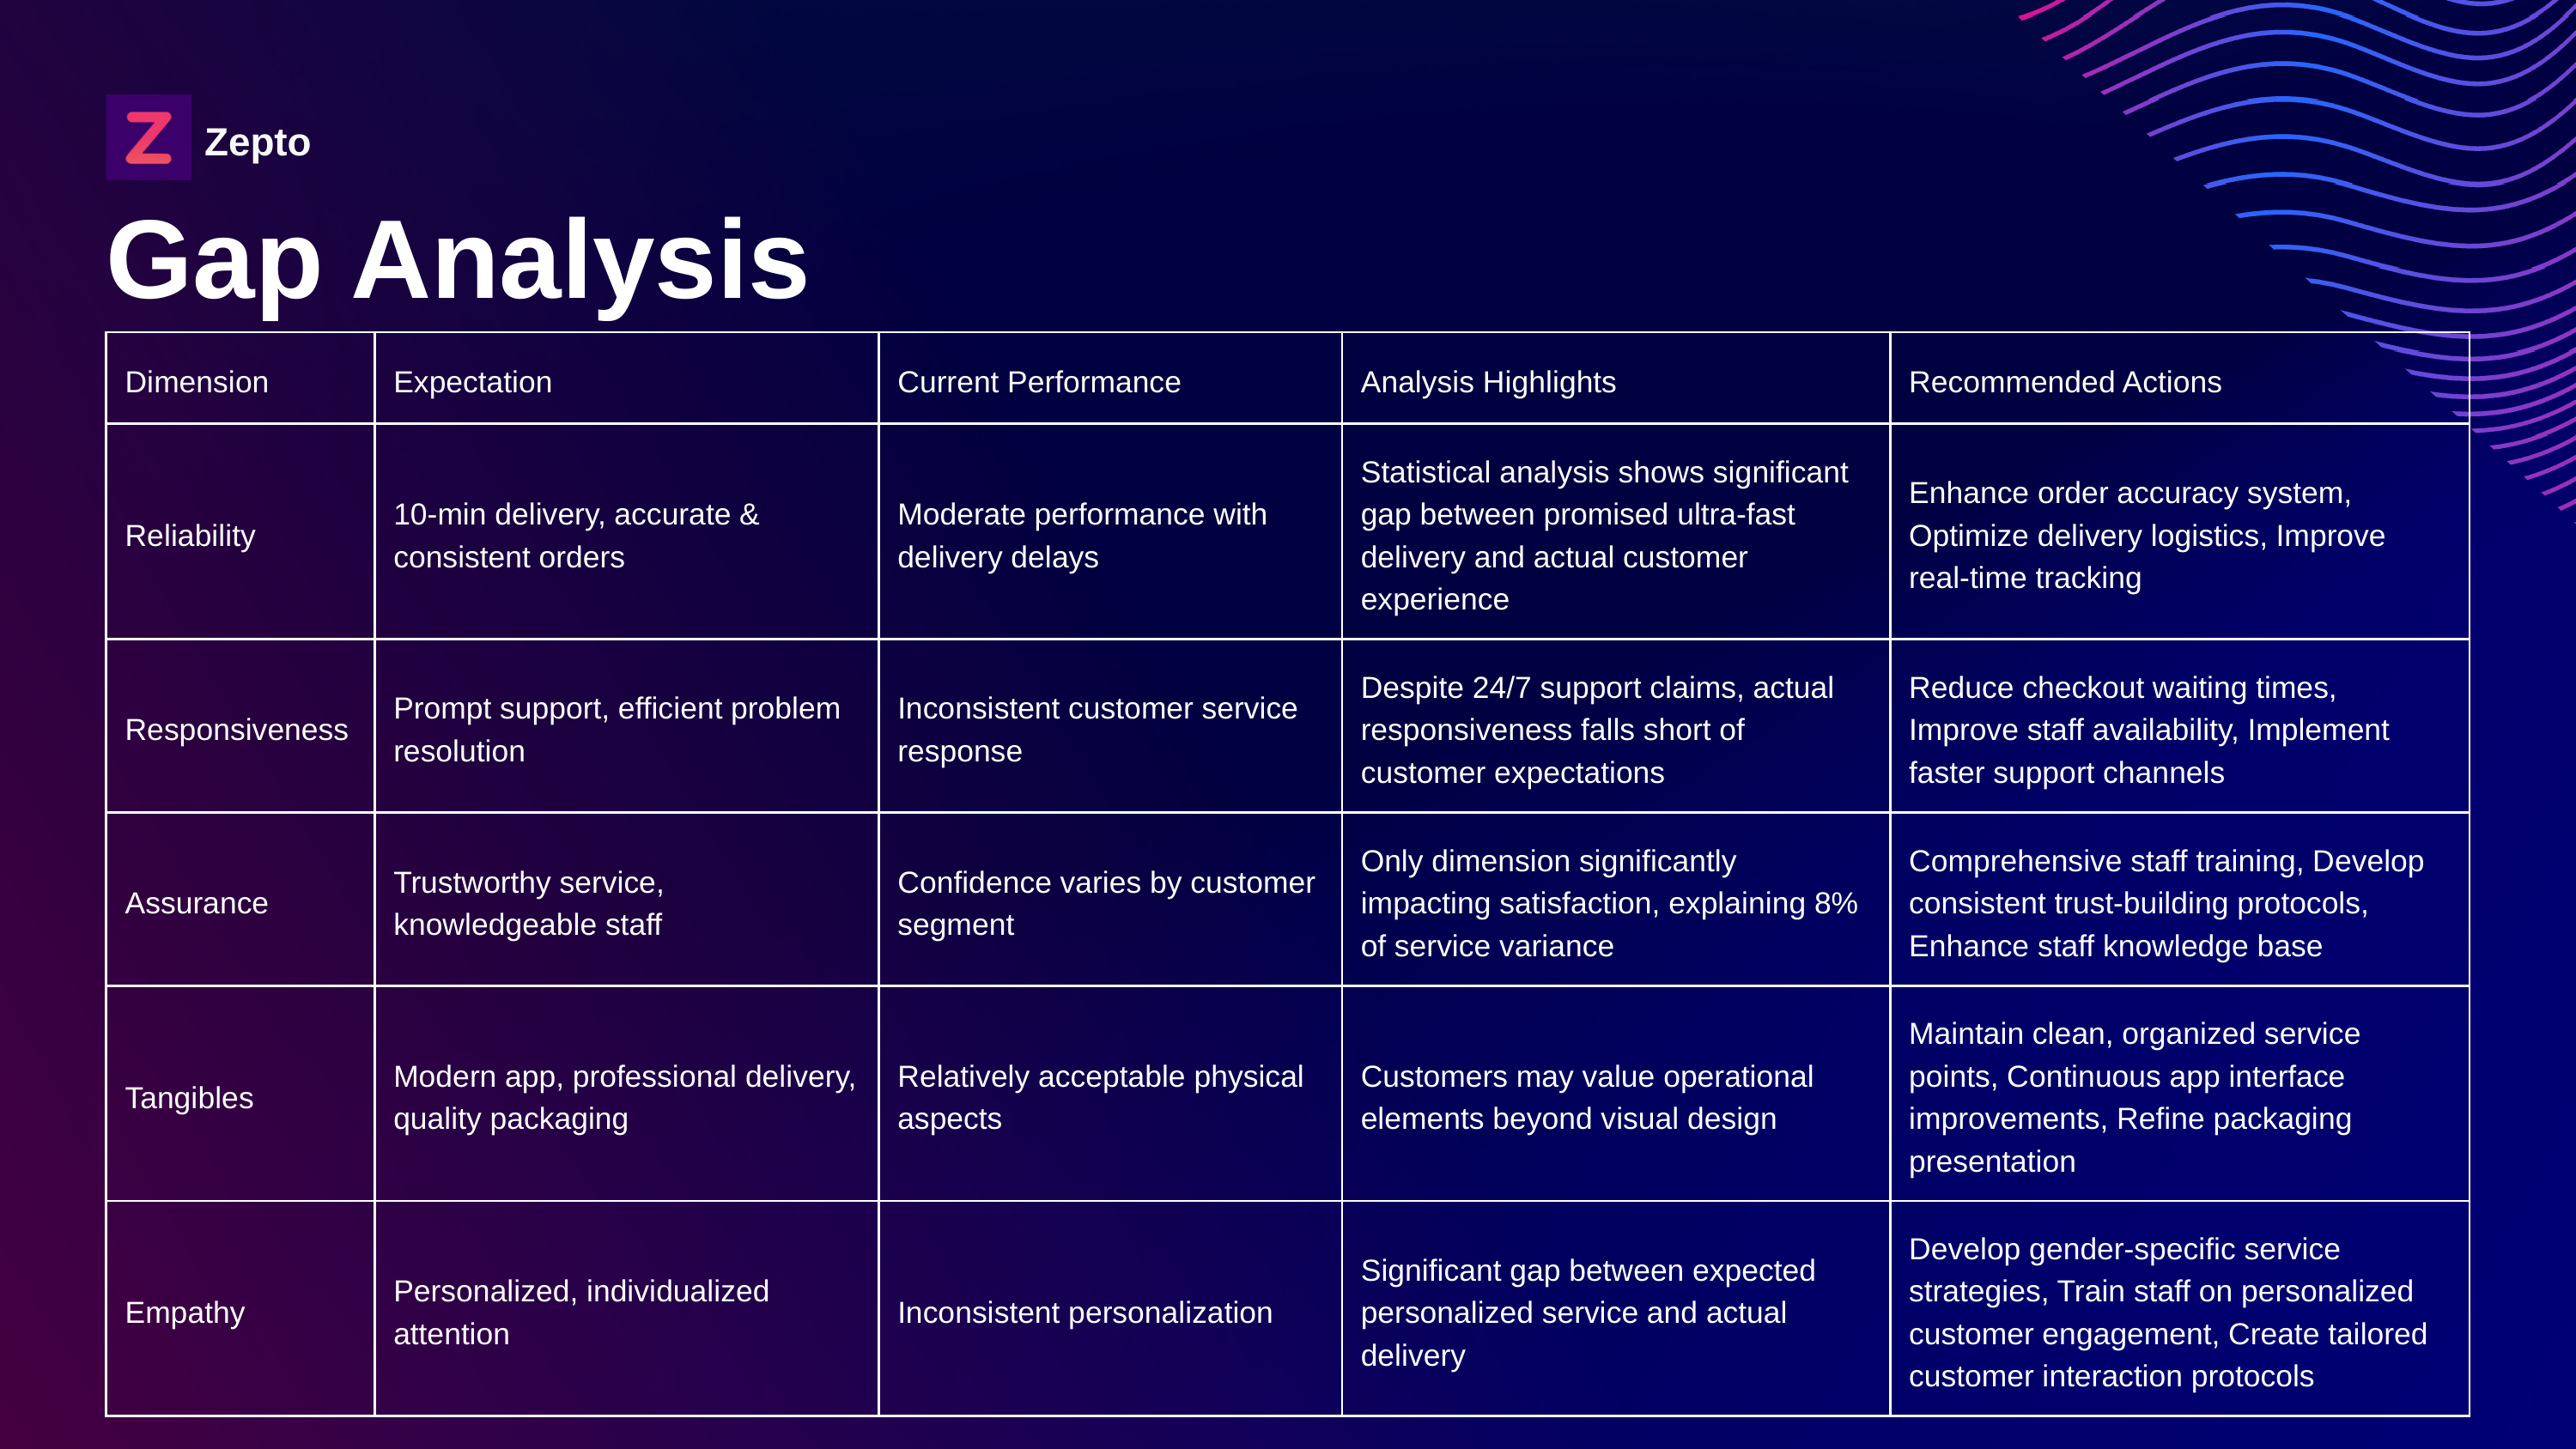

Zepto
Gap Analysis
| Dimension | Expectation | Current Performance | Analysis Highlights | Recommended Actions |
| --- | --- | --- | --- | --- |
| Reliability | 10-min delivery, accurate & consistent orders | Moderate performance with delivery delays | Statistical analysis shows significant gap between promised ultra-fast delivery and actual customer experience | Enhance order accuracy system, Optimize delivery logistics, Improve real-time tracking |
| Responsiveness | Prompt support, efficient problem resolution | Inconsistent customer service response | Despite 24/7 support claims, actual responsiveness falls short of customer expectations | Reduce checkout waiting times, Improve staff availability, Implement faster support channels |
| Assurance | Trustworthy service, knowledgeable staff | Confidence varies by customer segment | Only dimension significantly impacting satisfaction, explaining 8% of service variance | Comprehensive staff training, Develop consistent trust-building protocols, Enhance staff knowledge base |
| Tangibles | Modern app, professional delivery, quality packaging | Relatively acceptable physical aspects | Customers may value operational elements beyond visual design | Maintain clean, organized service points, Continuous app interface improvements, Refine packaging presentation |
| Empathy | Personalized, individualized attention | Inconsistent personalization | Significant gap between expected personalized service and actual delivery | Develop gender-specific service strategies, Train staff on personalized customer engagement, Create tailored customer interaction protocols |